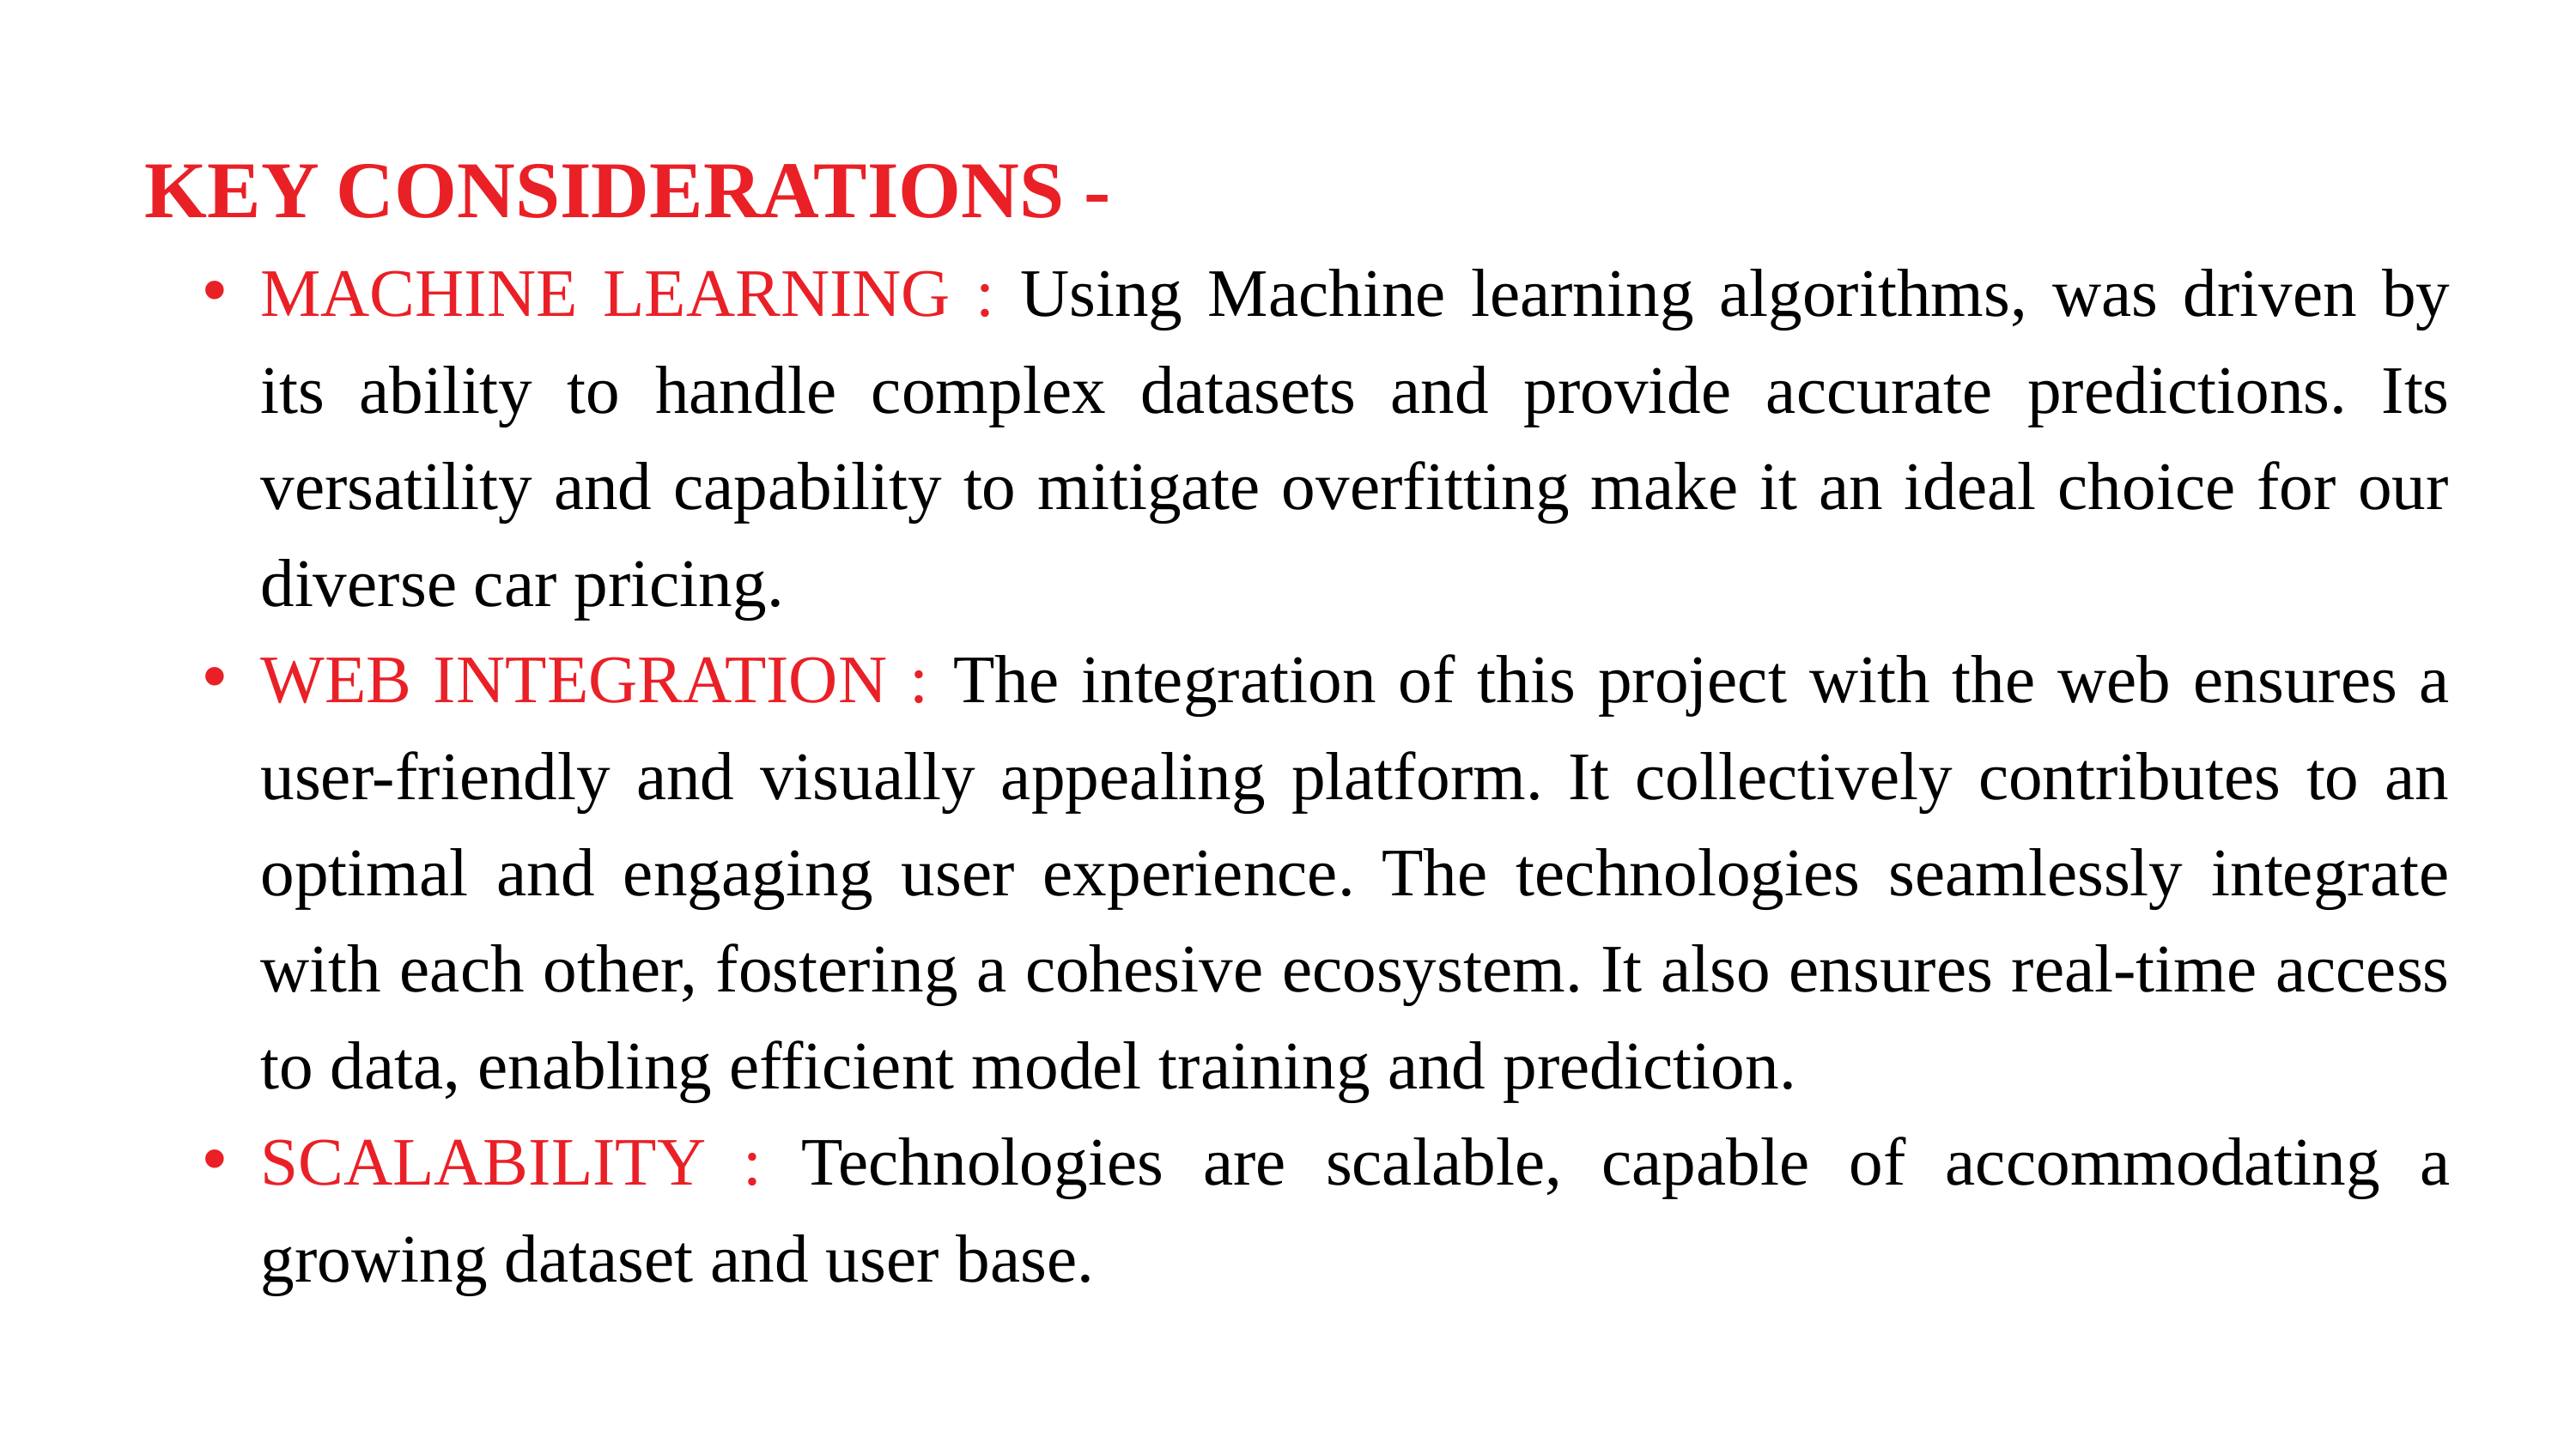

KEY CONSIDERATIONS -
MACHINE LEARNING : Using Machine learning algorithms, was driven by its ability to handle complex datasets and provide accurate predictions. Its versatility and capability to mitigate overfitting make it an ideal choice for our diverse car pricing.
WEB INTEGRATION : The integration of this project with the web ensures a user-friendly and visually appealing platform. It collectively contributes to an optimal and engaging user experience. The technologies seamlessly integrate with each other, fostering a cohesive ecosystem. It also ensures real-time access to data, enabling efficient model training and prediction.
SCALABILITY : Technologies are scalable, capable of accommodating a growing dataset and user base.